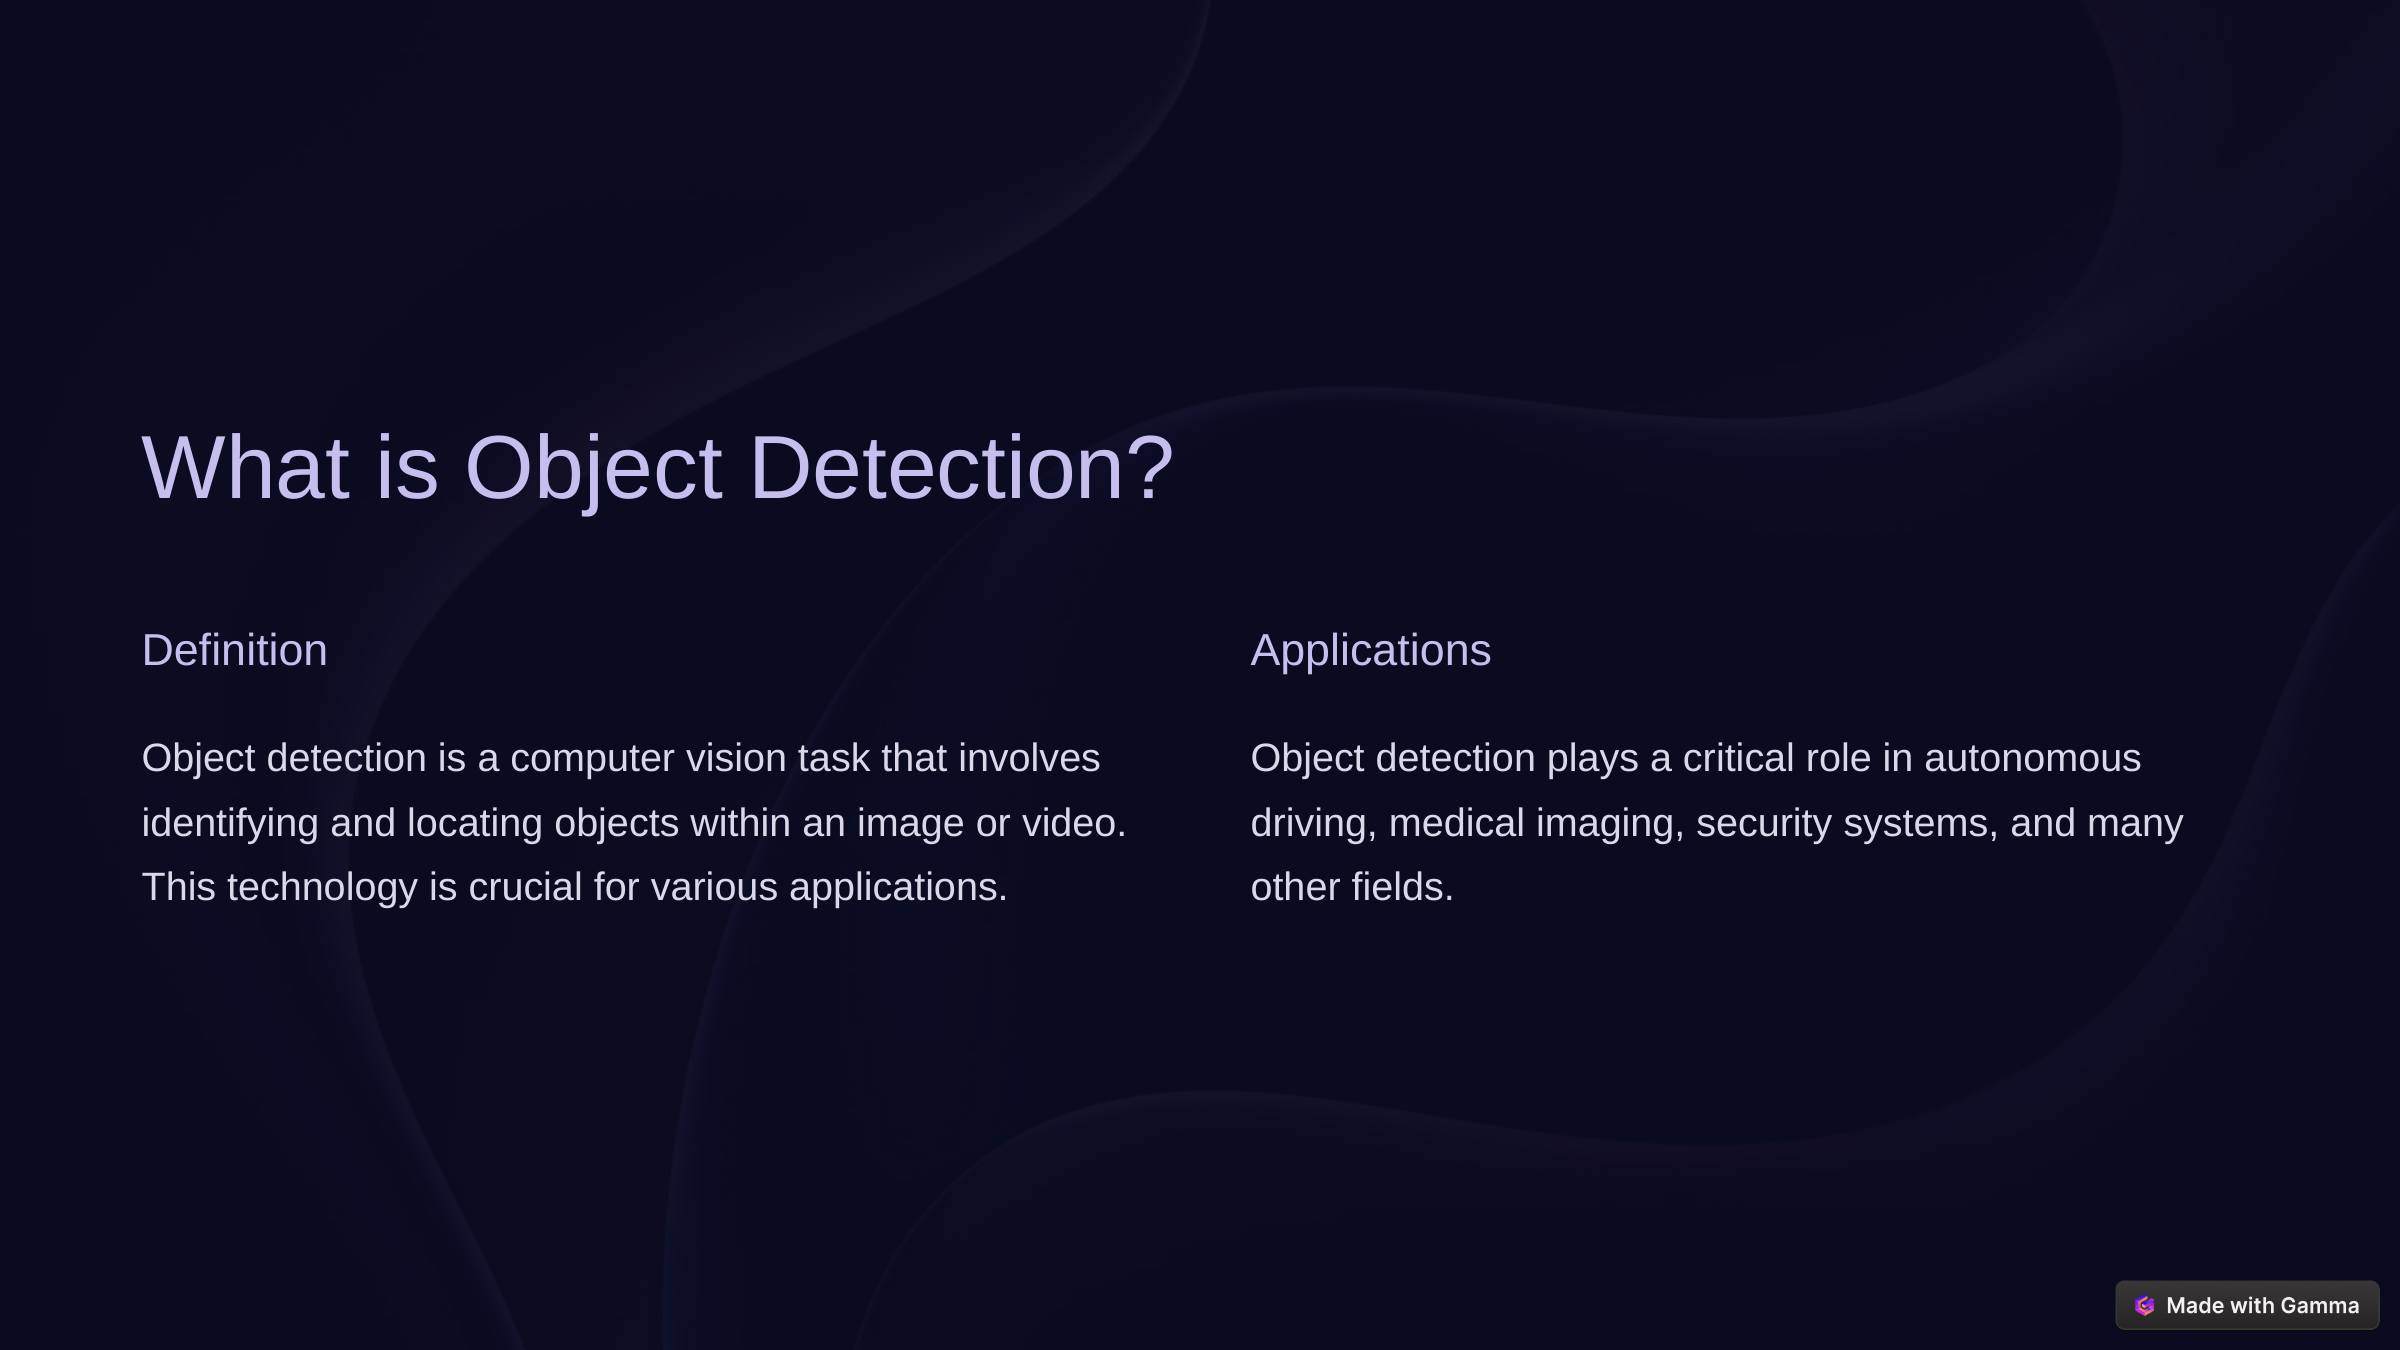

What is Object Detection?
Definition
Applications
Object detection is a computer vision task that involves identifying and locating objects within an image or video. This technology is crucial for various applications.
Object detection plays a critical role in autonomous driving, medical imaging, security systems, and many other fields.